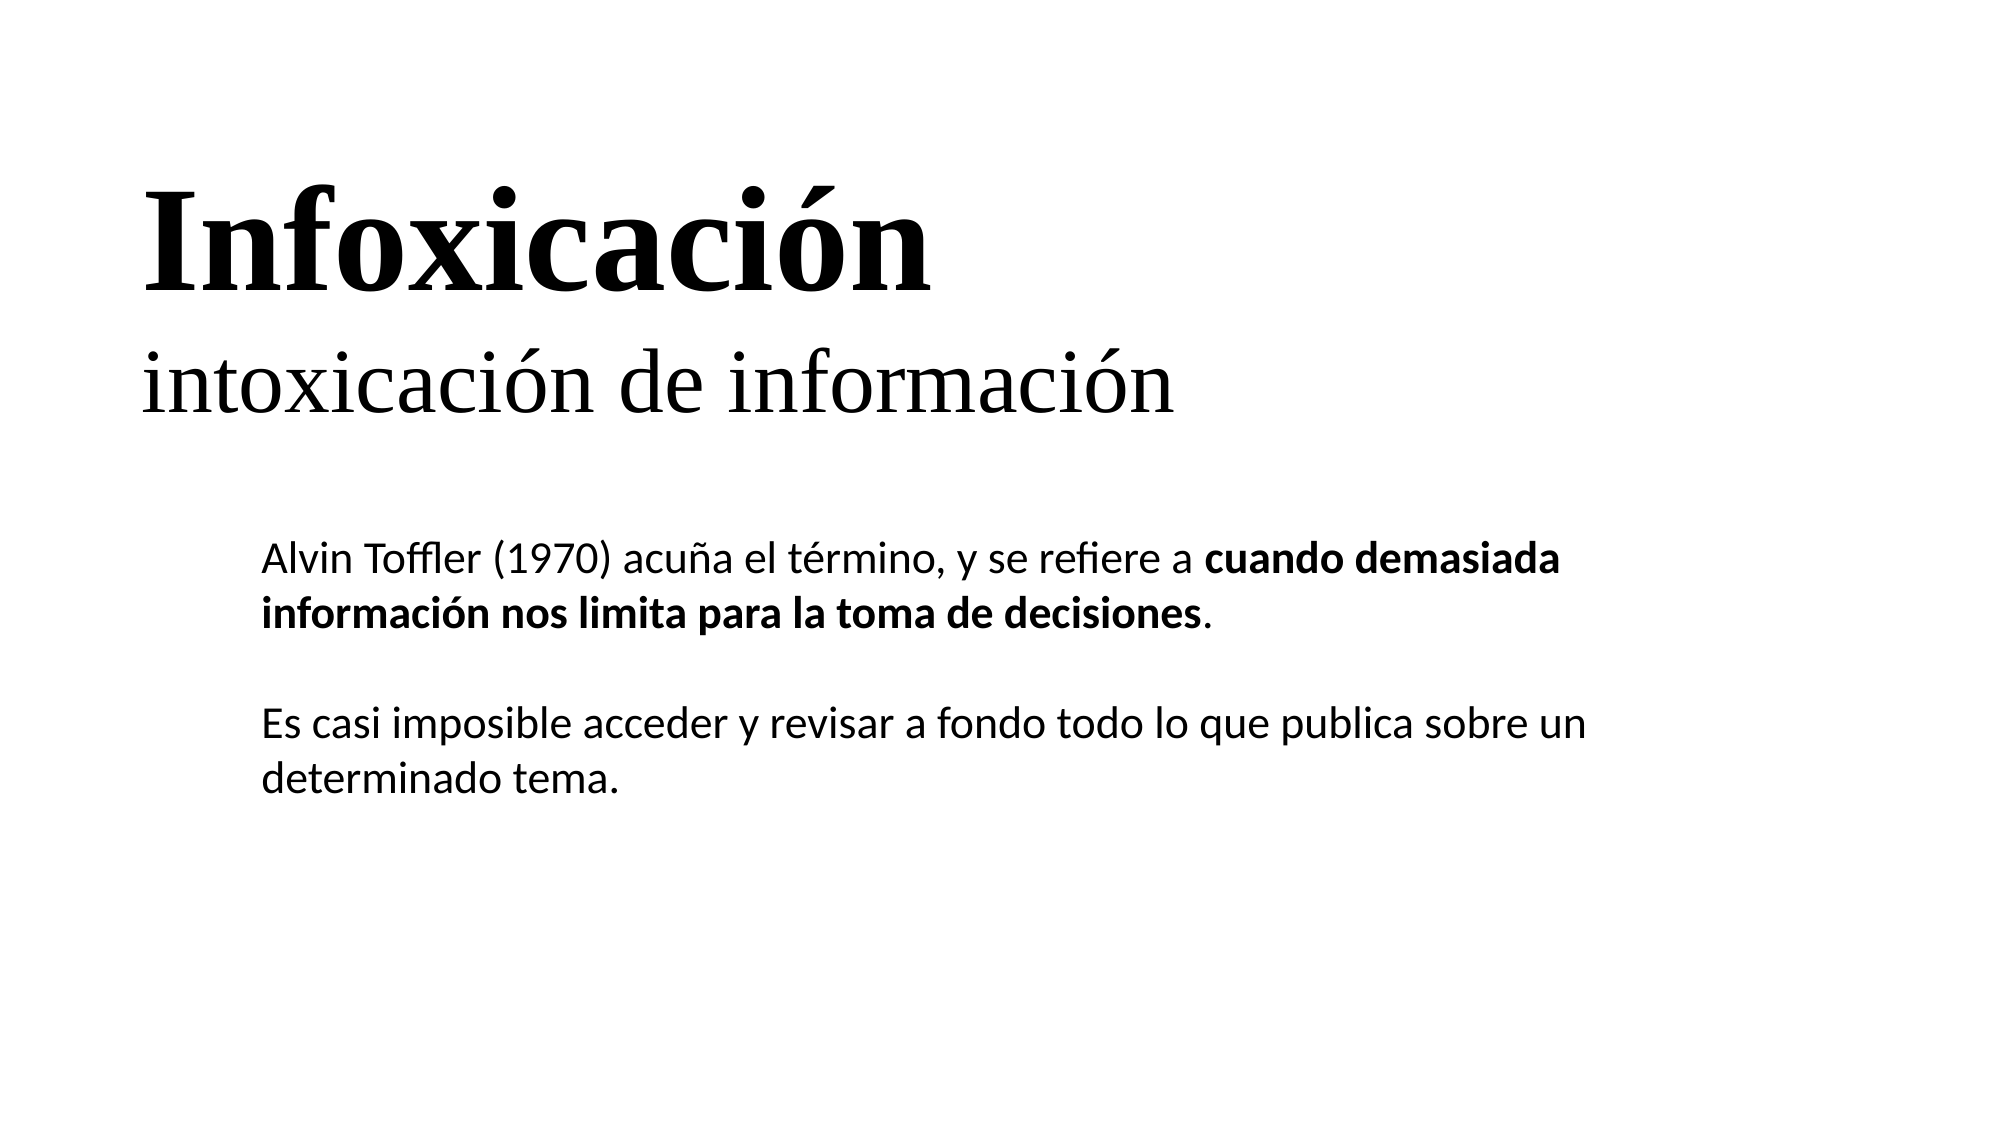

Infoxicación
intoxicación de información
Alvin Toffler (1970) acuña el término, y se refiere a cuando demasiada información nos limita para la toma de decisiones.

Es casi imposible acceder y revisar a fondo todo lo que publica sobre un determinado tema.